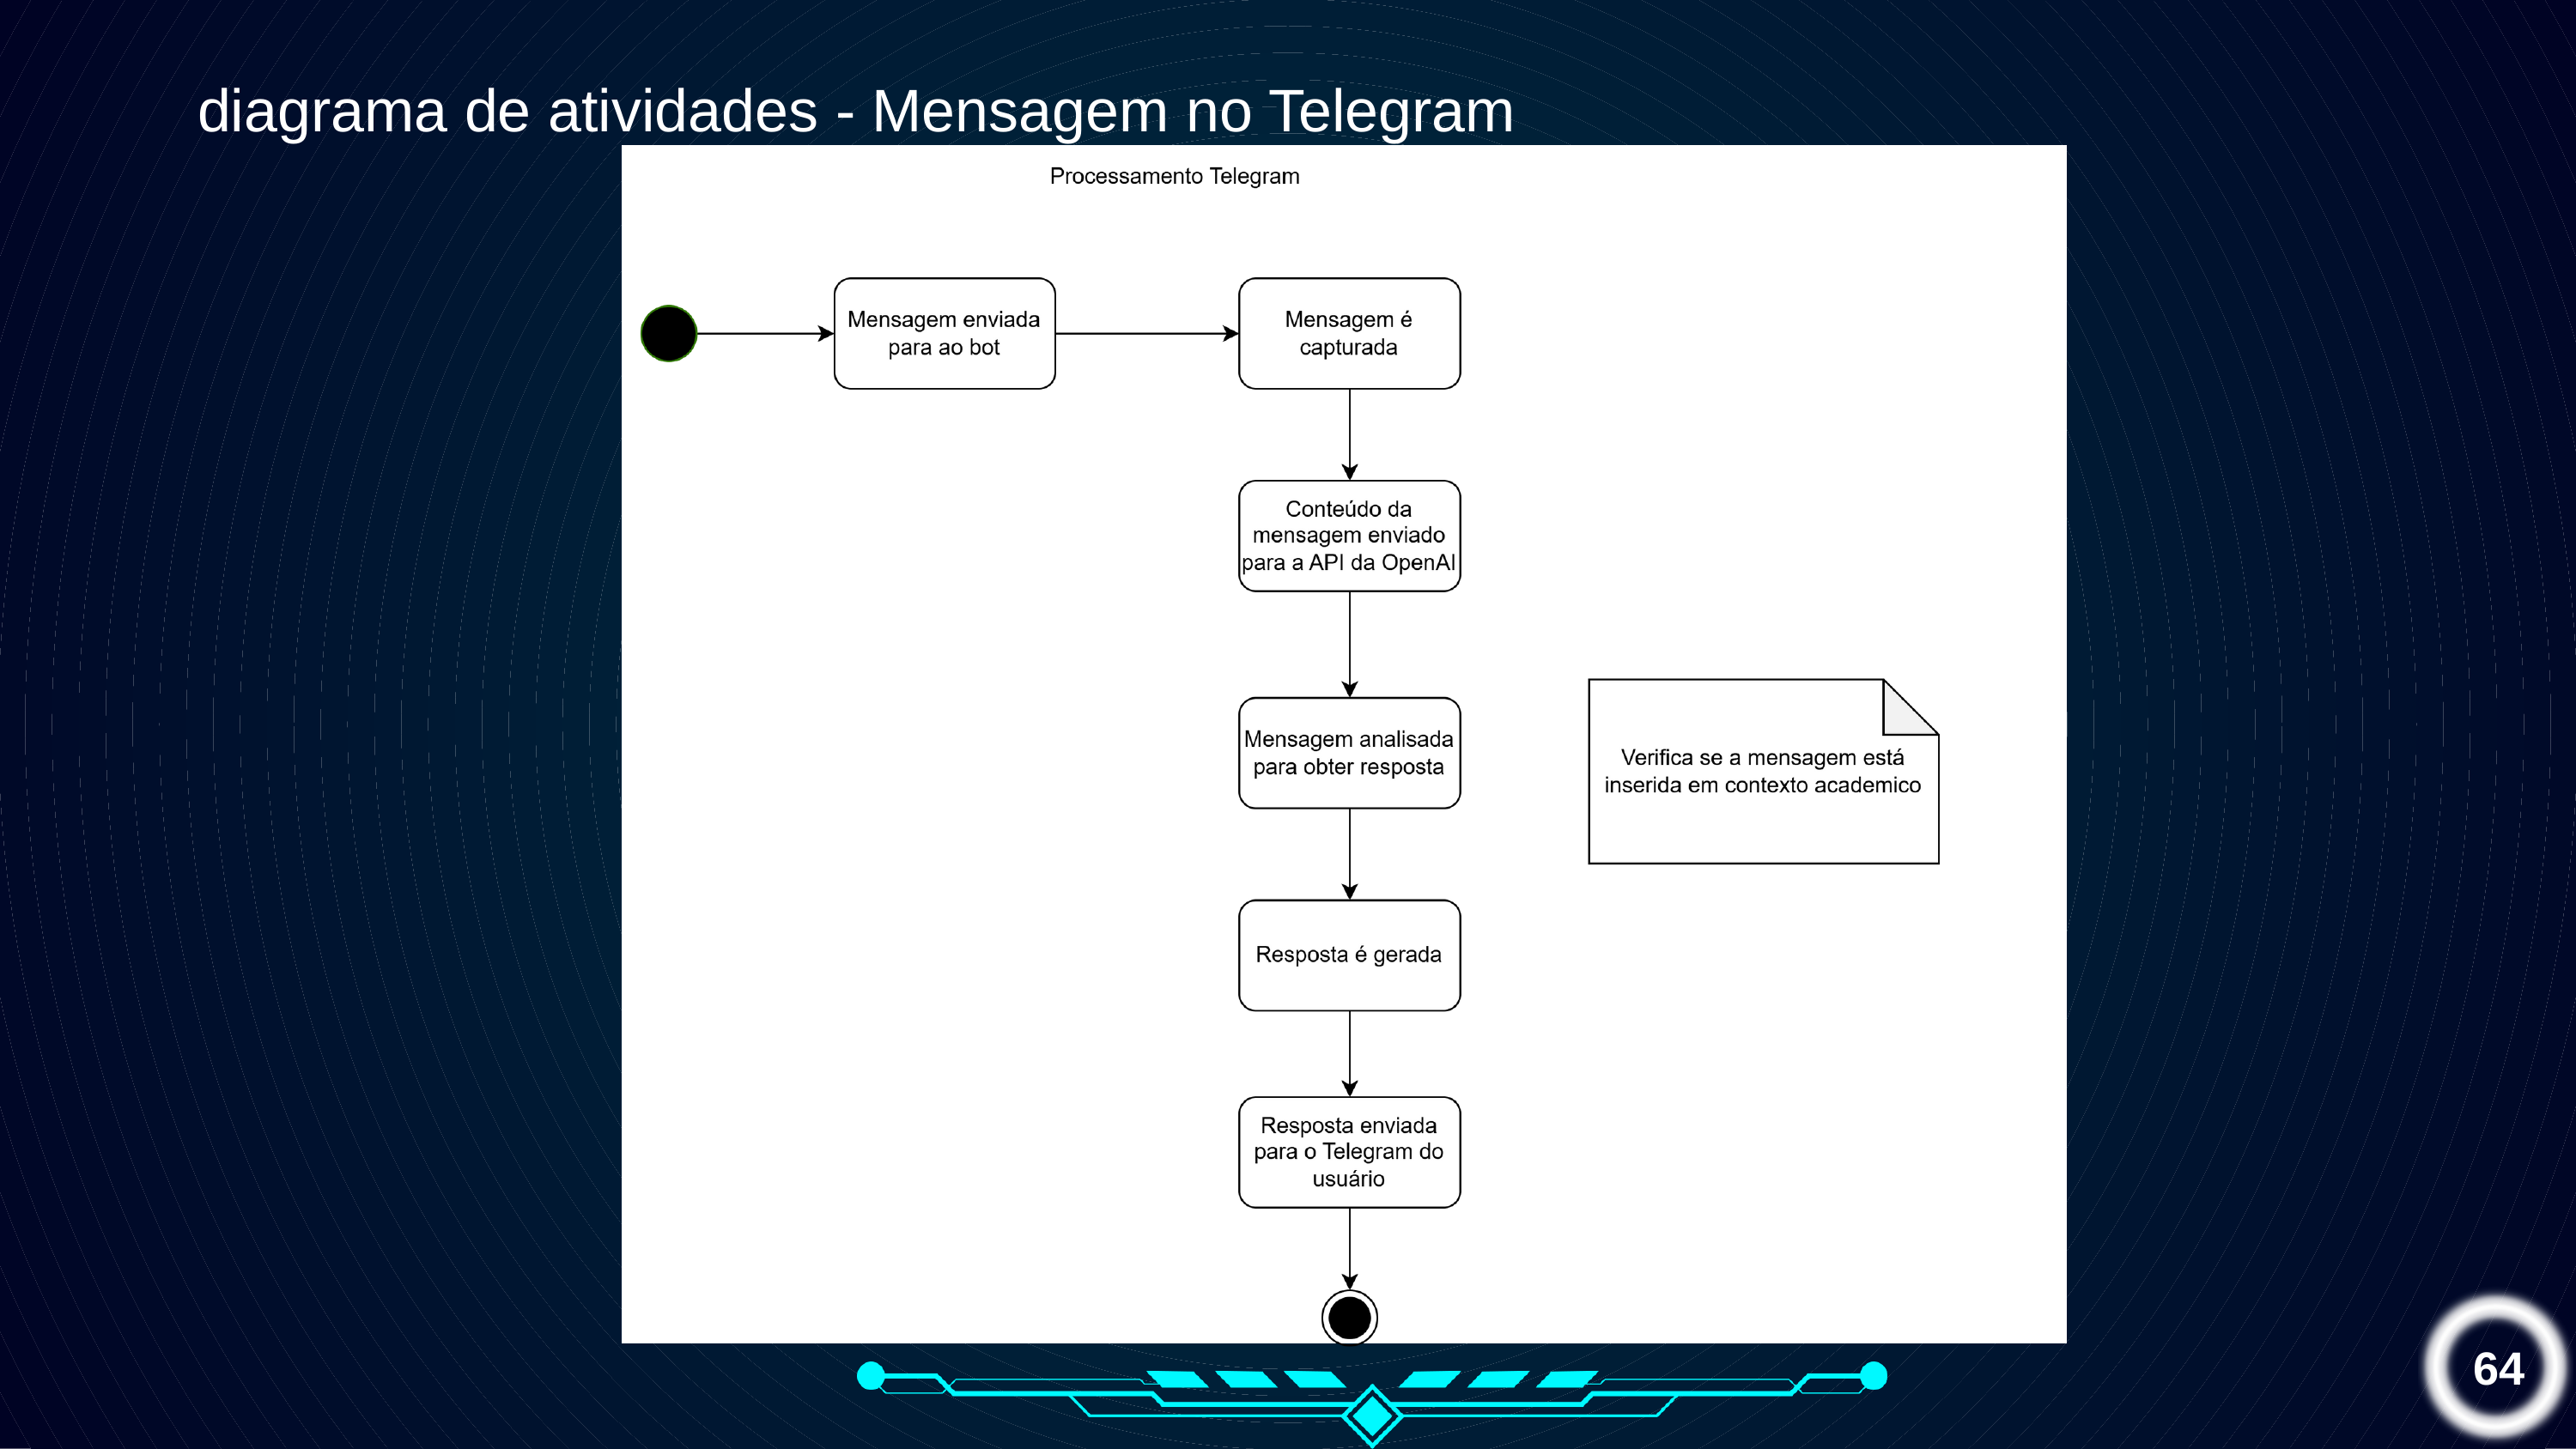

diagrama de atividades - Mensagem no Telegram

64